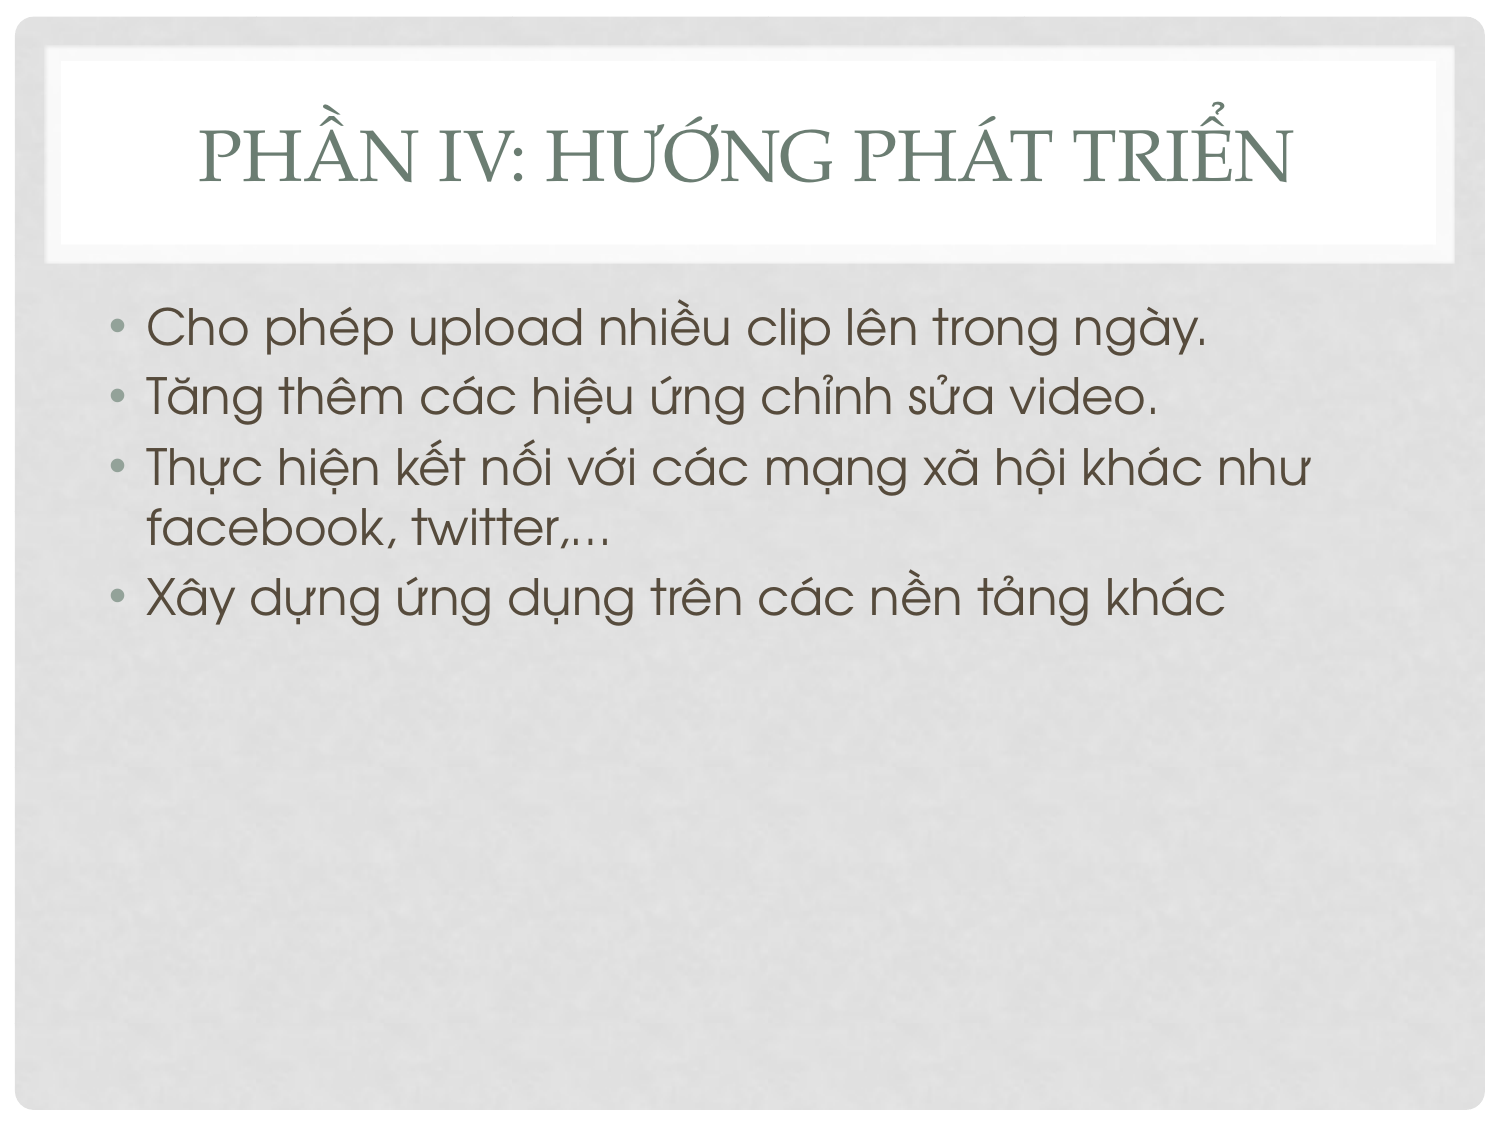

# Phần IV: Hướng phát triển
Cho phép upload nhiều clip lên trong ngày.
Tăng thêm các hiệu ứng chỉnh sửa video.
Thực hiện kết nối với các mạng xã hội khác như facebook, twitter,…
Xây dựng ứng dụng trên các nền tảng khác